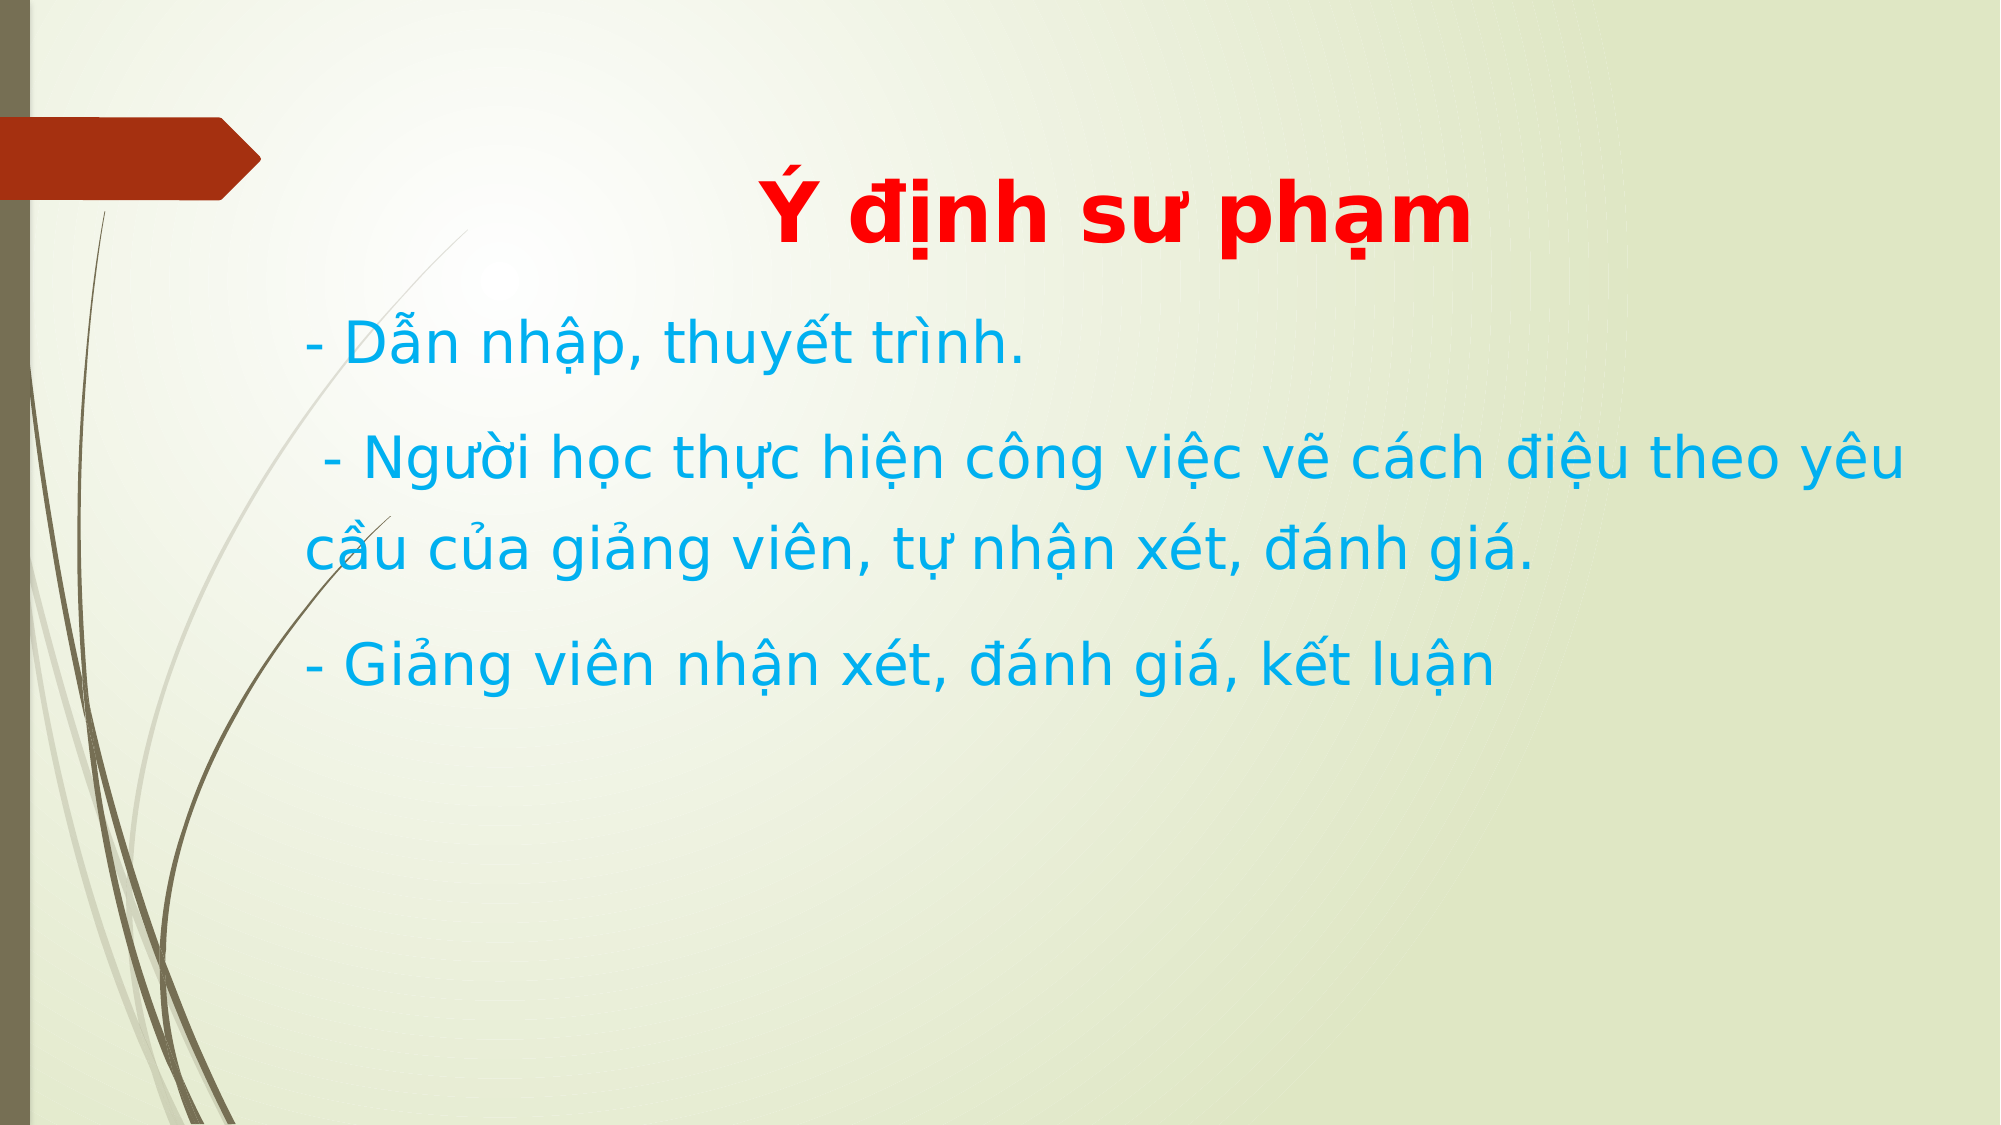

Ý định sư phạm
- Dẫn nhập, thuyết trình.
 - Người học thực hiện công việc vẽ cách điệu theo yêu cầu của giảng viên, tự nhận xét, đánh giá.
- Giảng viên nhận xét, đánh giá, kết luận